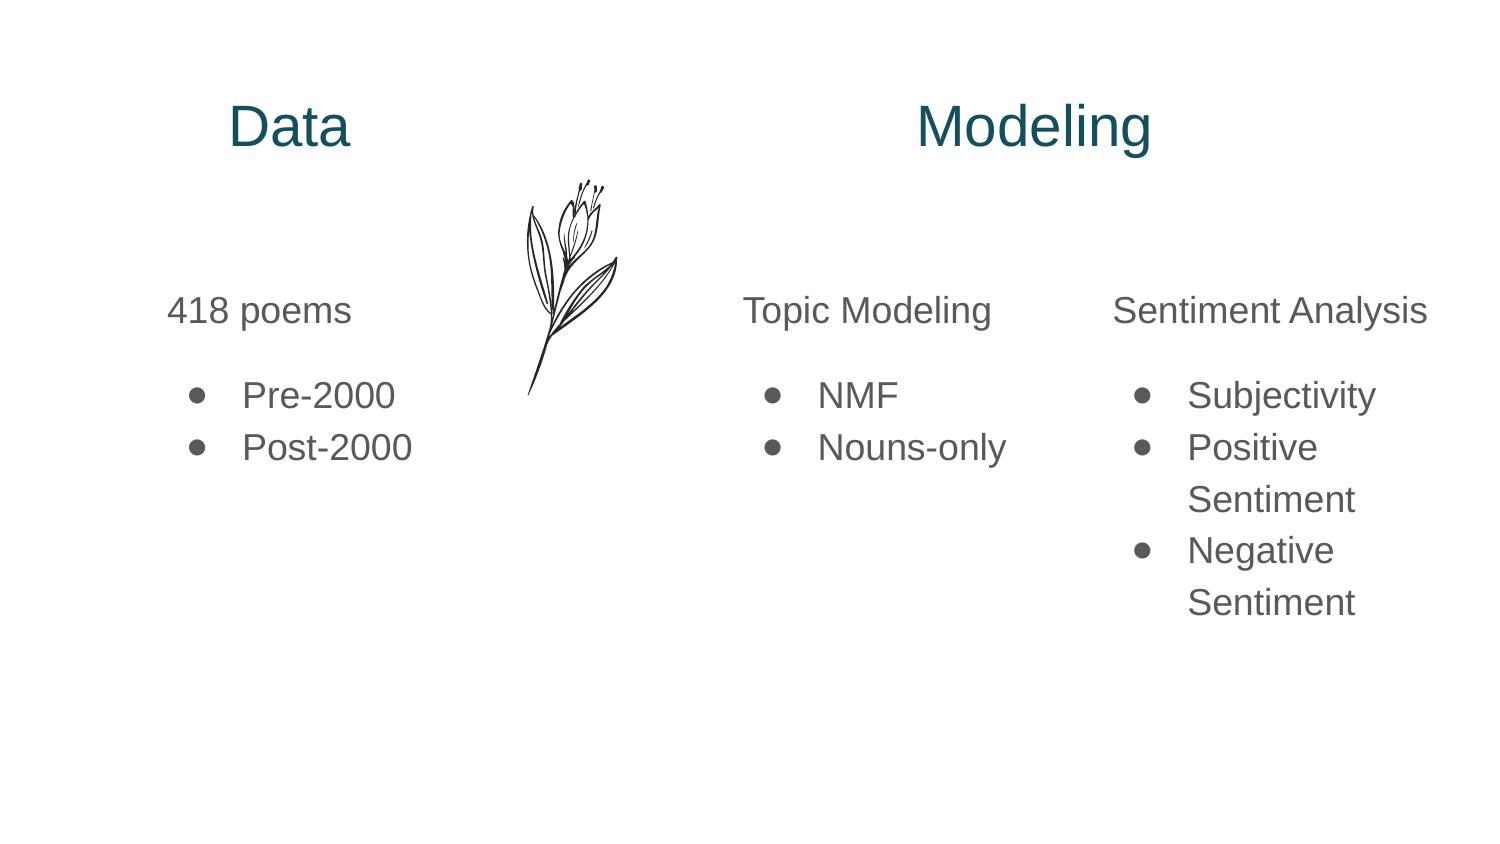

Data
# Modeling

418 poems
Pre-2000
Post-2000

Topic Modeling
NMF
Nouns-only

Sentiment Analysis
Subjectivity
Positive Sentiment
Negative Sentiment